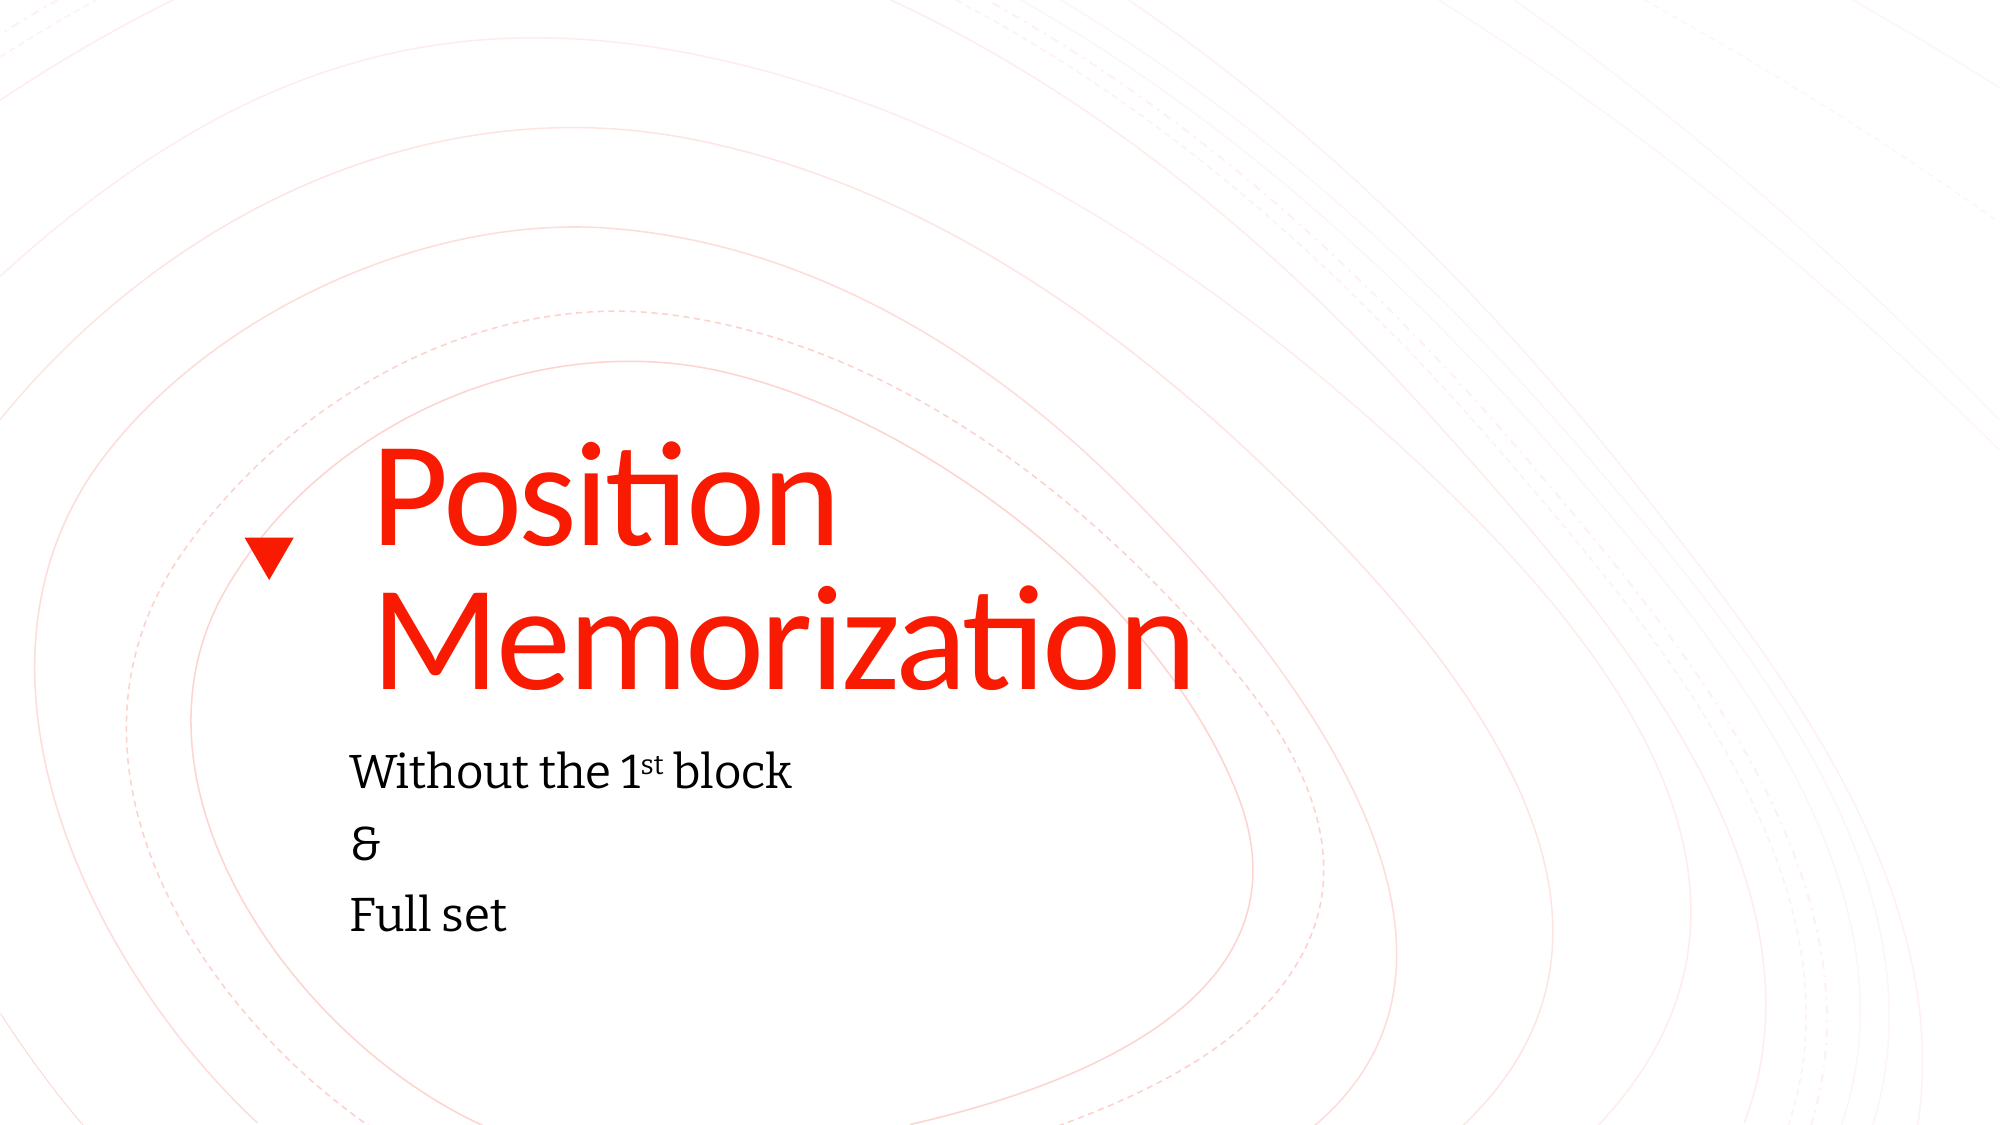

# Position Memorization

Without the 1st block
&
Full set